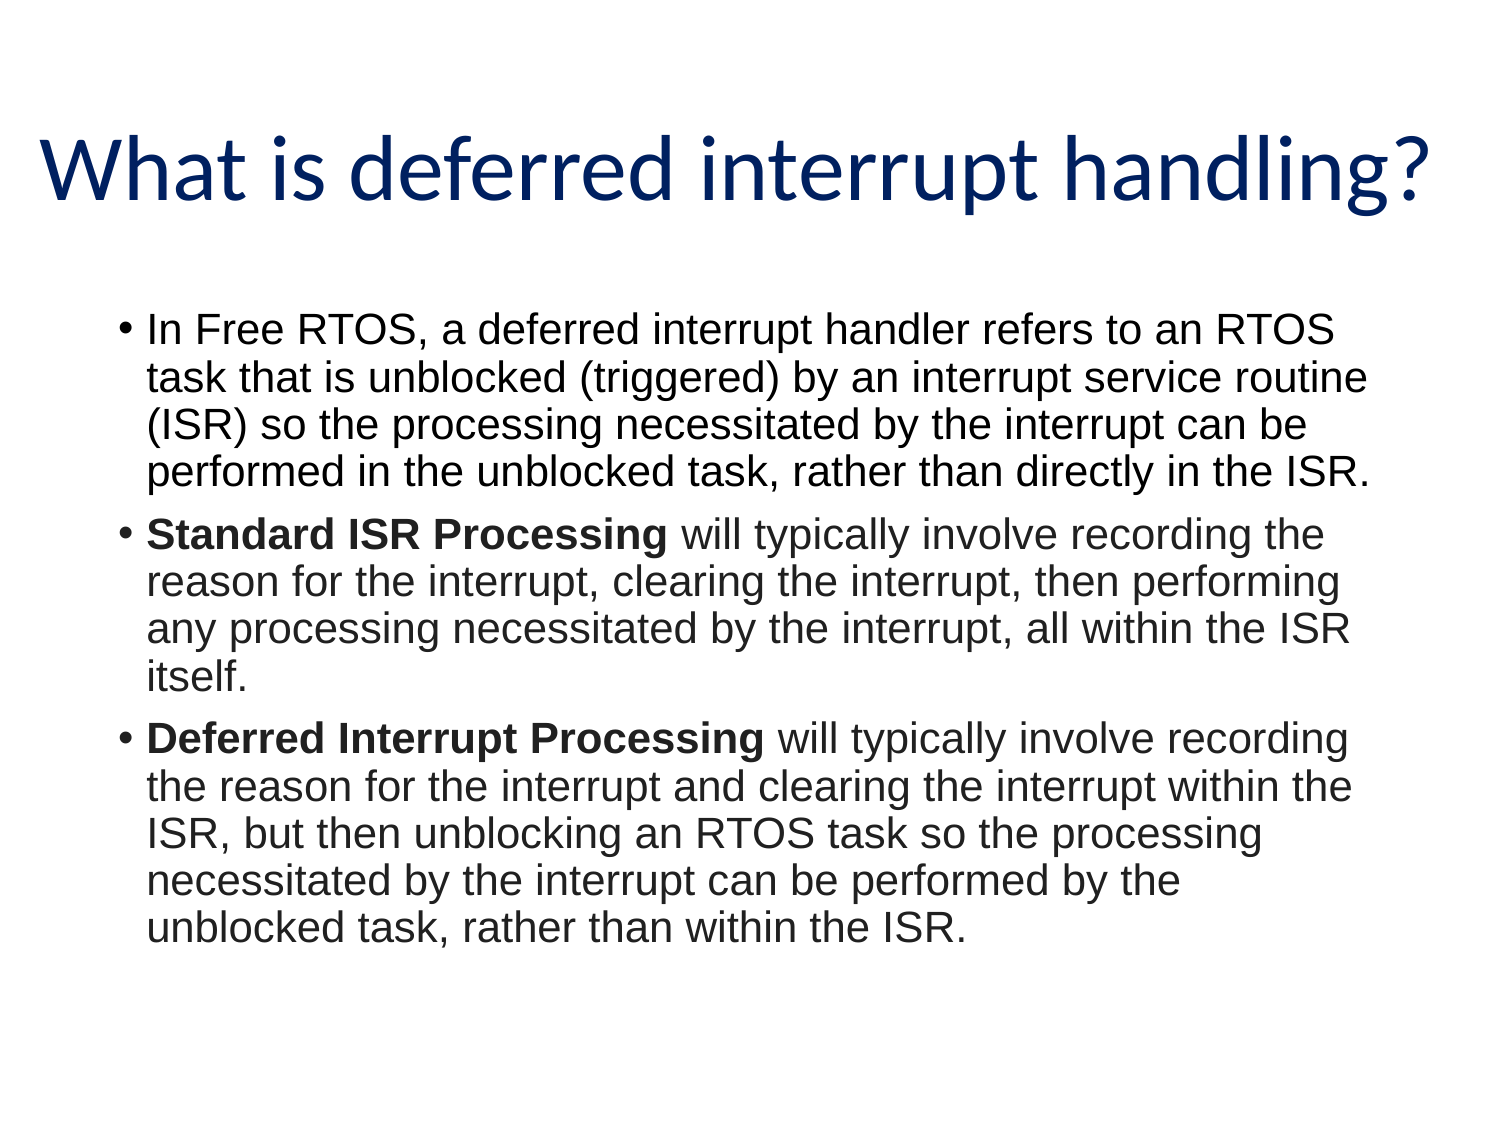

# What is deferred interrupt handling?
In Free RTOS, a deferred interrupt handler refers to an RTOS task that is unblocked (triggered) by an interrupt service routine (ISR) so the processing necessitated by the interrupt can be performed in the unblocked task, rather than directly in the ISR.
Standard ISR Processing will typically involve recording the reason for the interrupt, clearing the interrupt, then performing any processing necessitated by the interrupt, all within the ISR itself.
Deferred Interrupt Processing will typically involve recording the reason for the interrupt and clearing the interrupt within the ISR, but then unblocking an RTOS task so the processing necessitated by the interrupt can be performed by the unblocked task, rather than within the ISR.